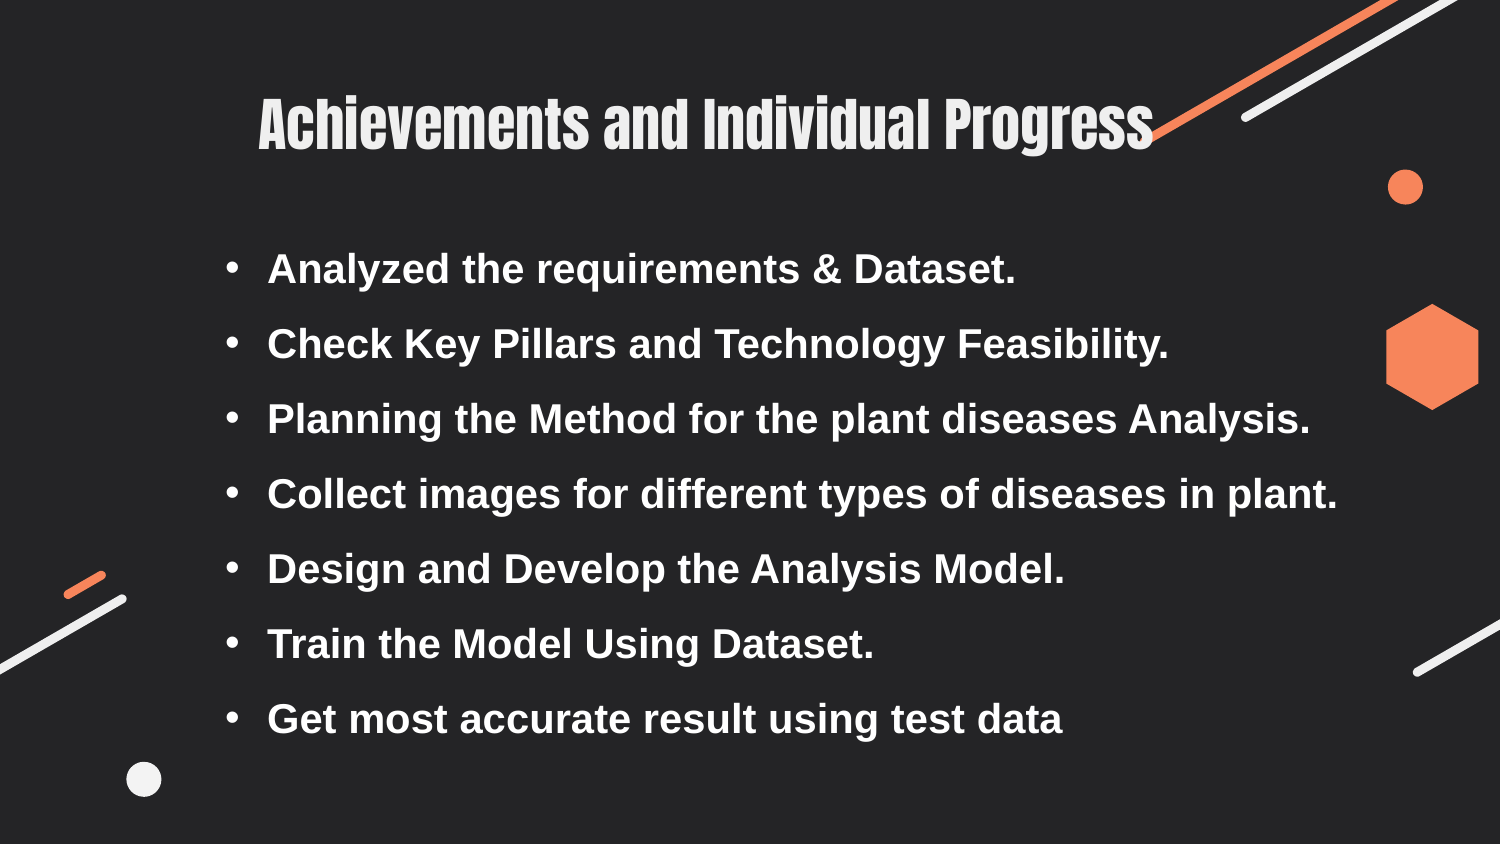

# Achievements and Individual Progress
Analyzed the requirements & Dataset.
Check Key Pillars and Technology Feasibility.
Planning the Method for the plant diseases Analysis.
Collect images for different types of diseases in plant.
Design and Develop the Analysis Model.
Train the Model Using Dataset.
Get most accurate result using test data